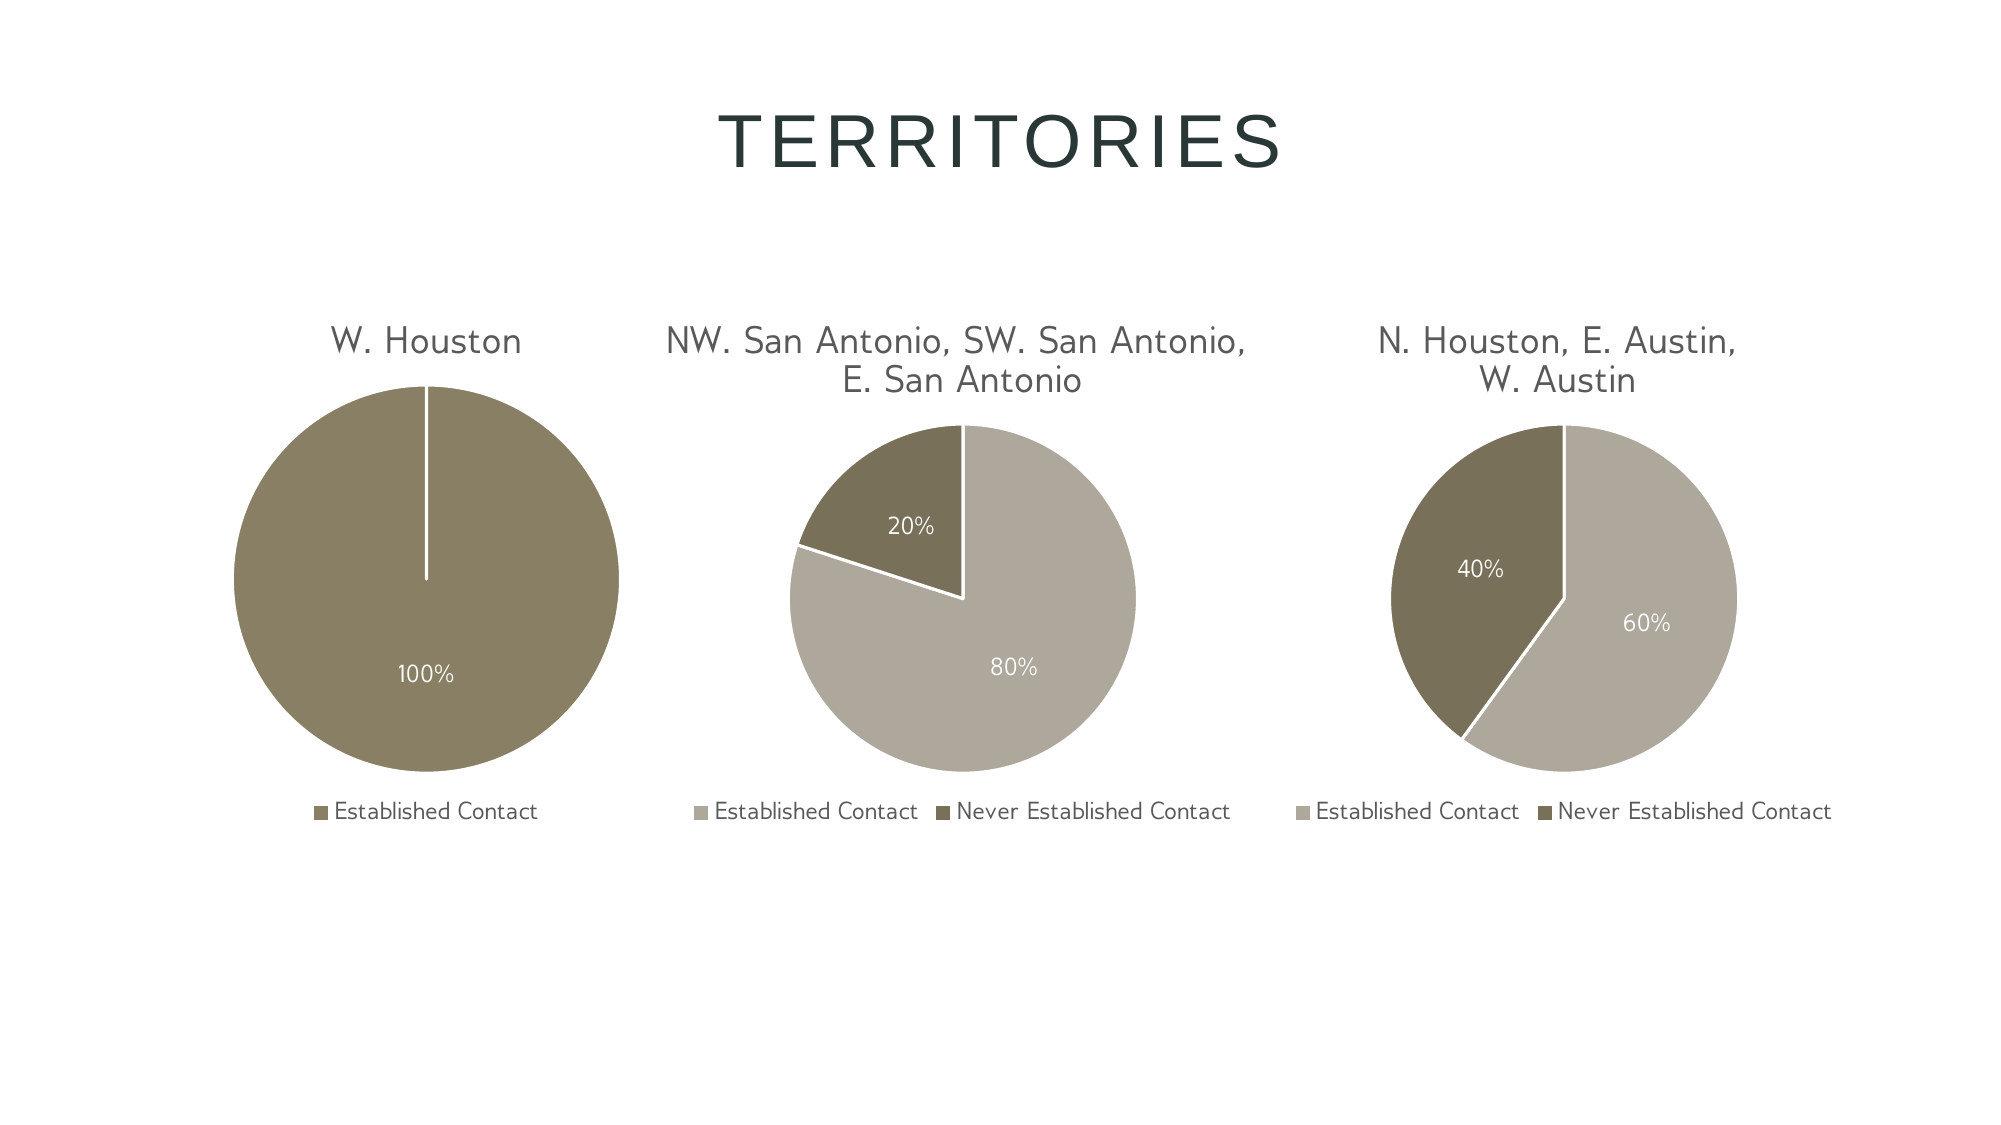

# Territories

### Chart: W. Houston

| Category | Contacted |
|---|---|
| Established Contact | 5.0 |

### Chart: NW. San Antonio, SW. San Antonio,
E. San Antonio

| Category | Representation |
|---|---|
| Established Contact | 4.0 |
| Never Established Contact | 1.0 |

### Chart: N. Houston, E. Austin,
W. Austin

| Category | Representation |
|---|---|
| Established Contact | 3.0 |
| Never Established Contact | 2.0 |